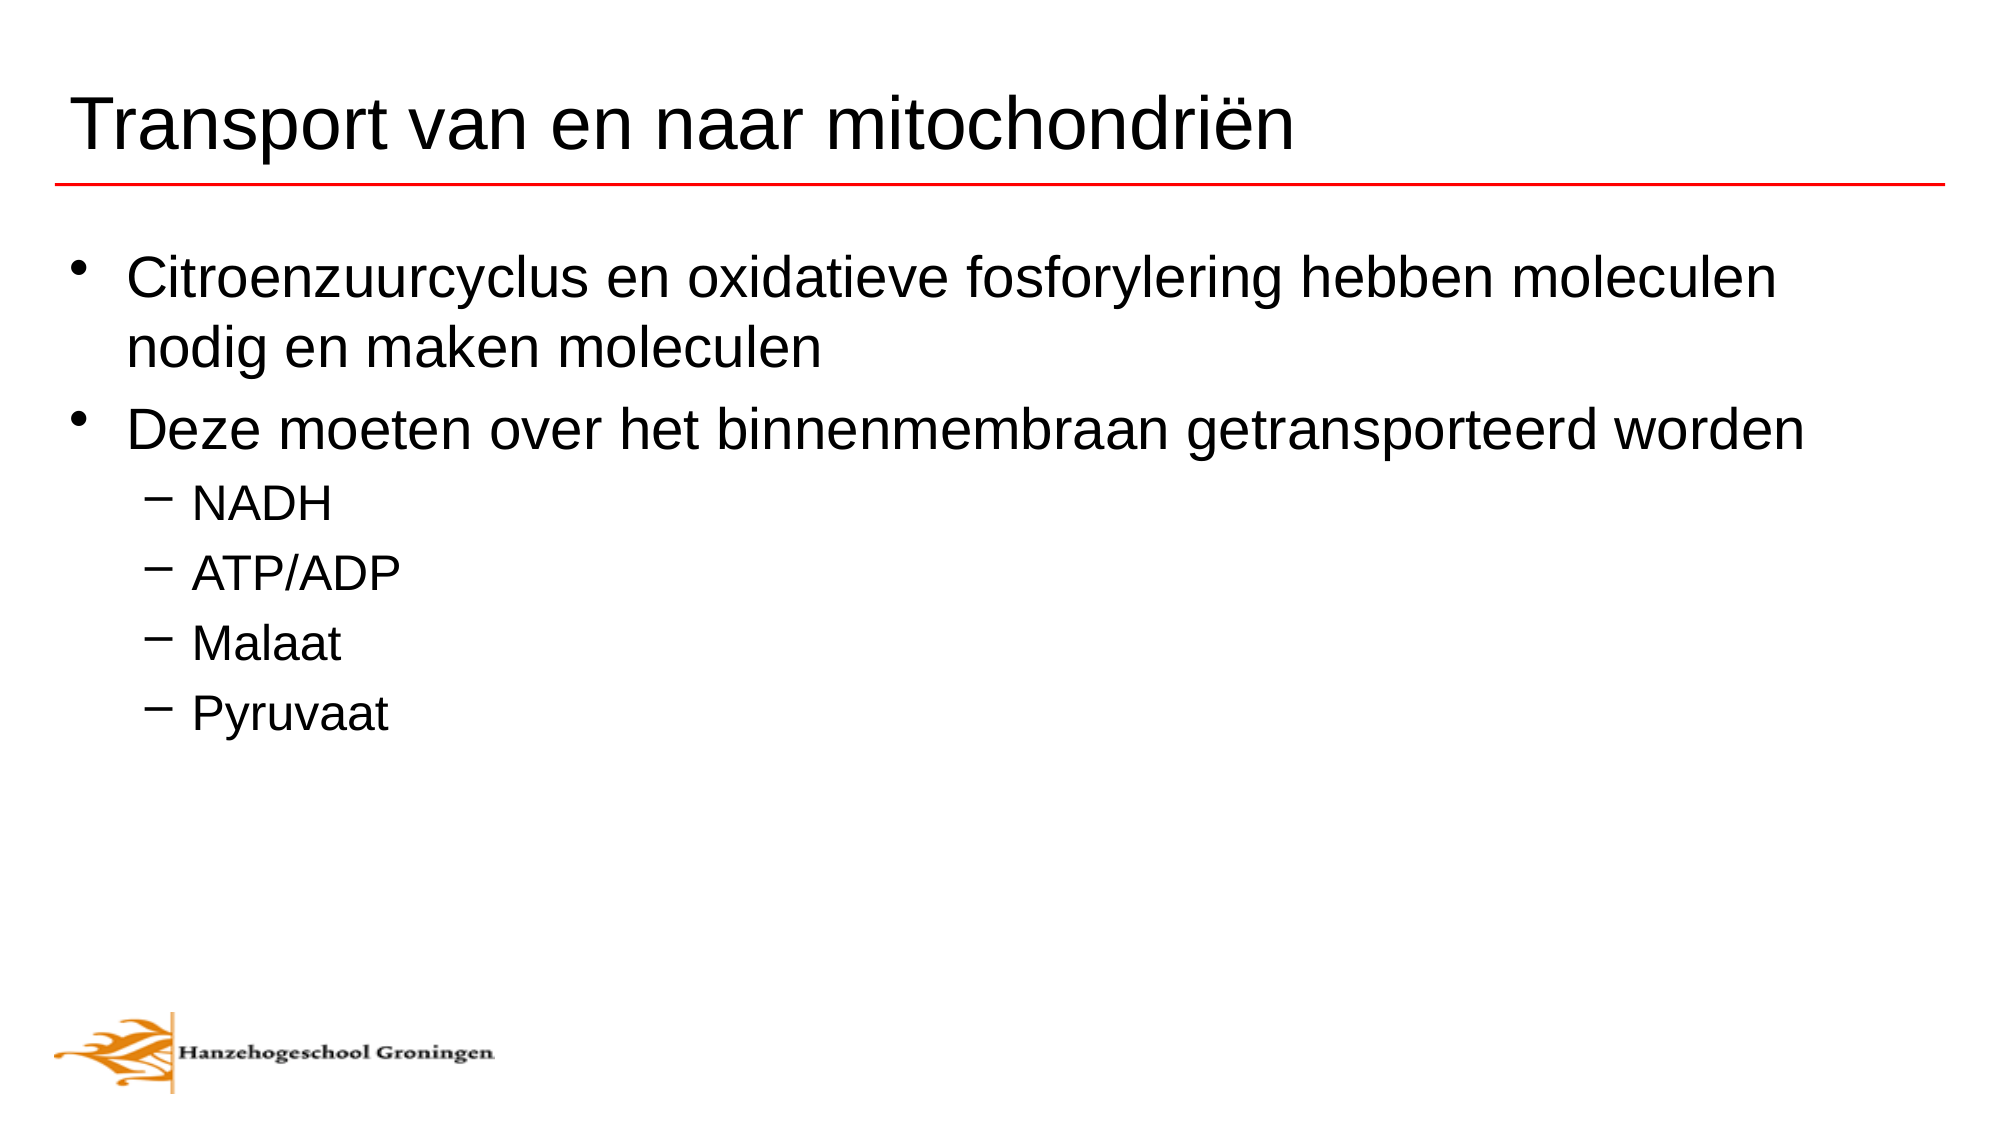

# Transport van en naar mitochondriën
Citroenzuurcyclus en oxidatieve fosforylering hebben moleculen nodig en maken moleculen
Deze moeten over het binnenmembraan getransporteerd worden
NADH
ATP/ADP
Malaat
Pyruvaat